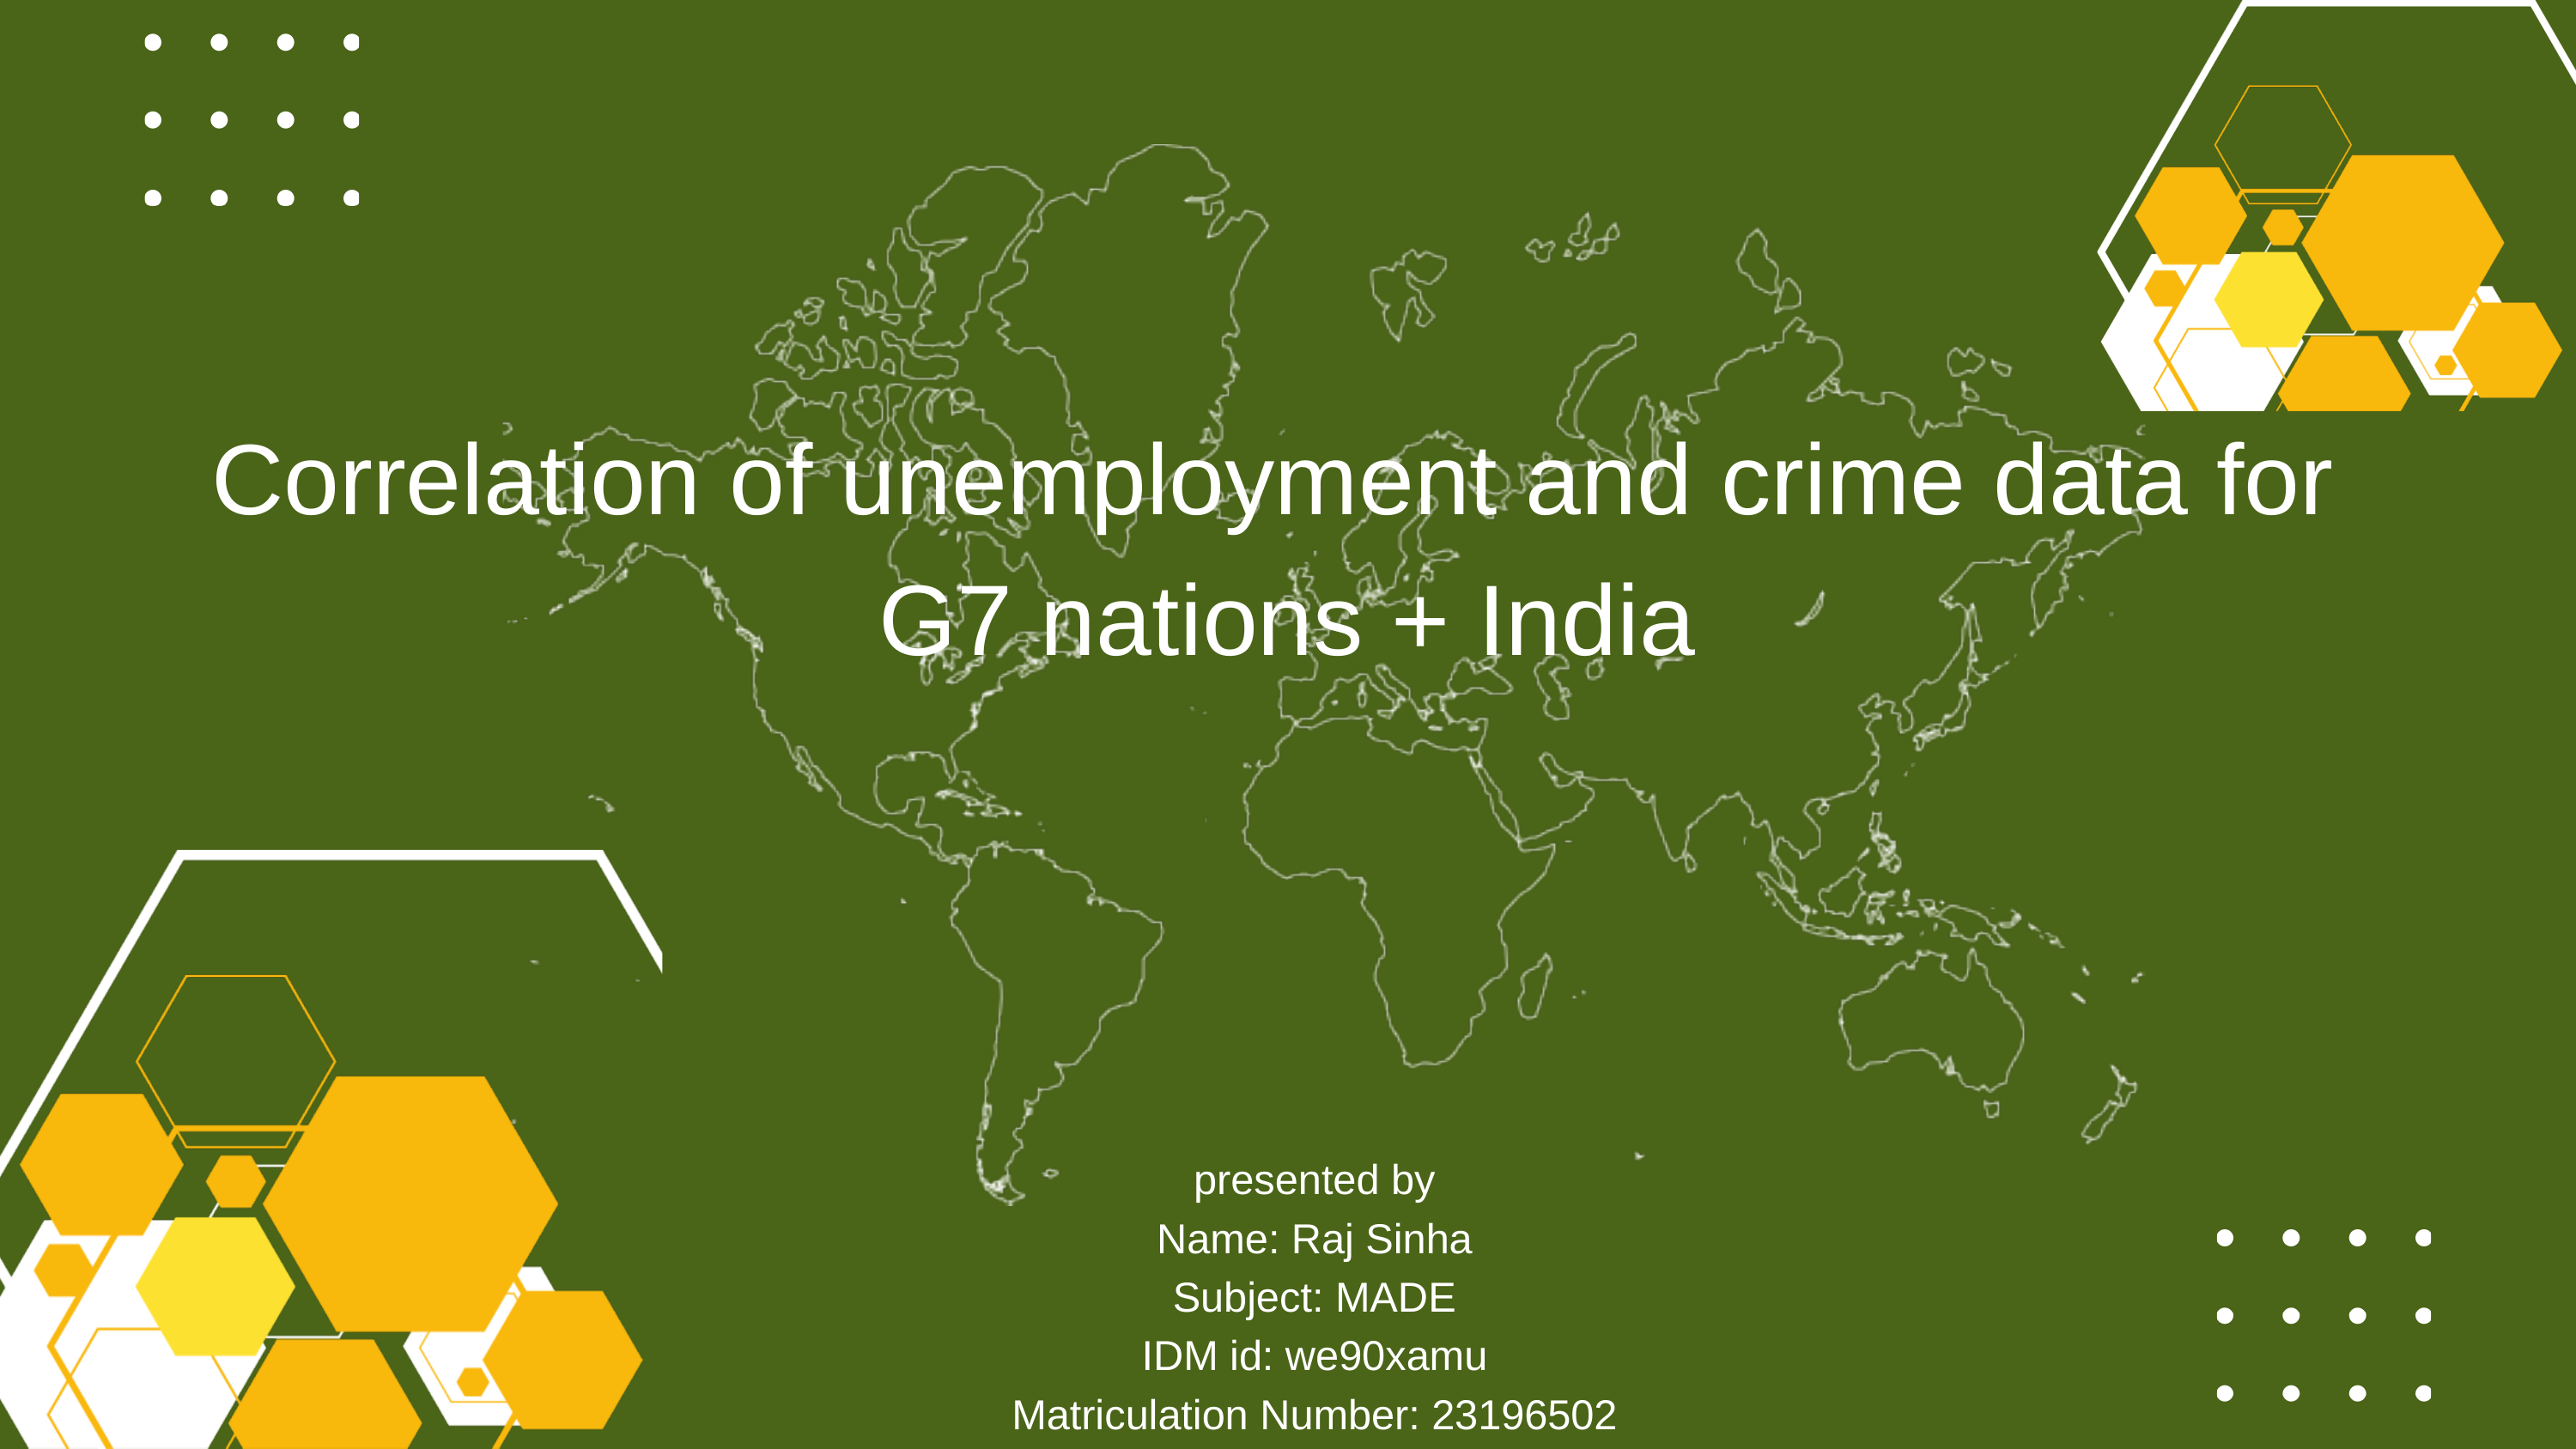

Correlation of unemployment and crime data for
G7 nations + India

presented by
Name: Raj Sinha
Subject: MADE
IDM id: we90xamu
Matriculation Number: 23196502